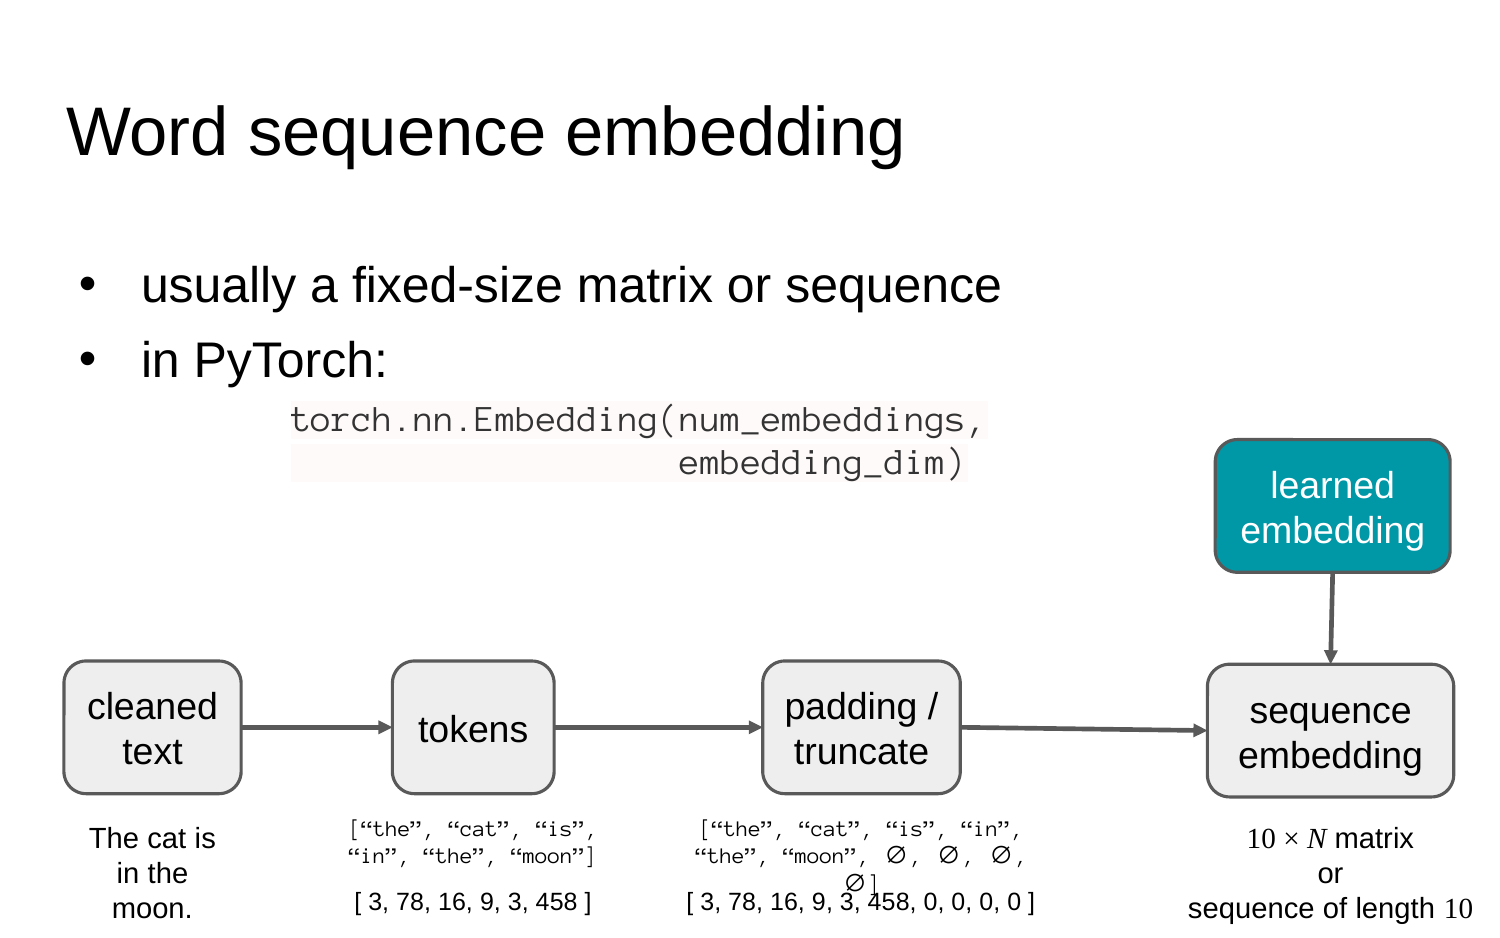

Word sequence embedding
usually a fixed-size matrix or sequence
in PyTorch:
	torch.nn.Embedding(num_embeddings,
	                   embedding_dim)
learned embedding
cleaned text
tokens
padding / truncate
sequence embedding
[“the”, “cat”, “is”, “in”, “the”, “moon”]
[“the”, “cat”, “is”, “in”, “the”, “moon”, ∅, ∅, ∅, ∅]
The cat is in the moon.
10 × N matrix
or
sequence of length 10
[ 3, 78, 16, 9, 3, 458, 0, 0, 0, 0 ]
[ 3, 78, 16, 9, 3, 458 ]